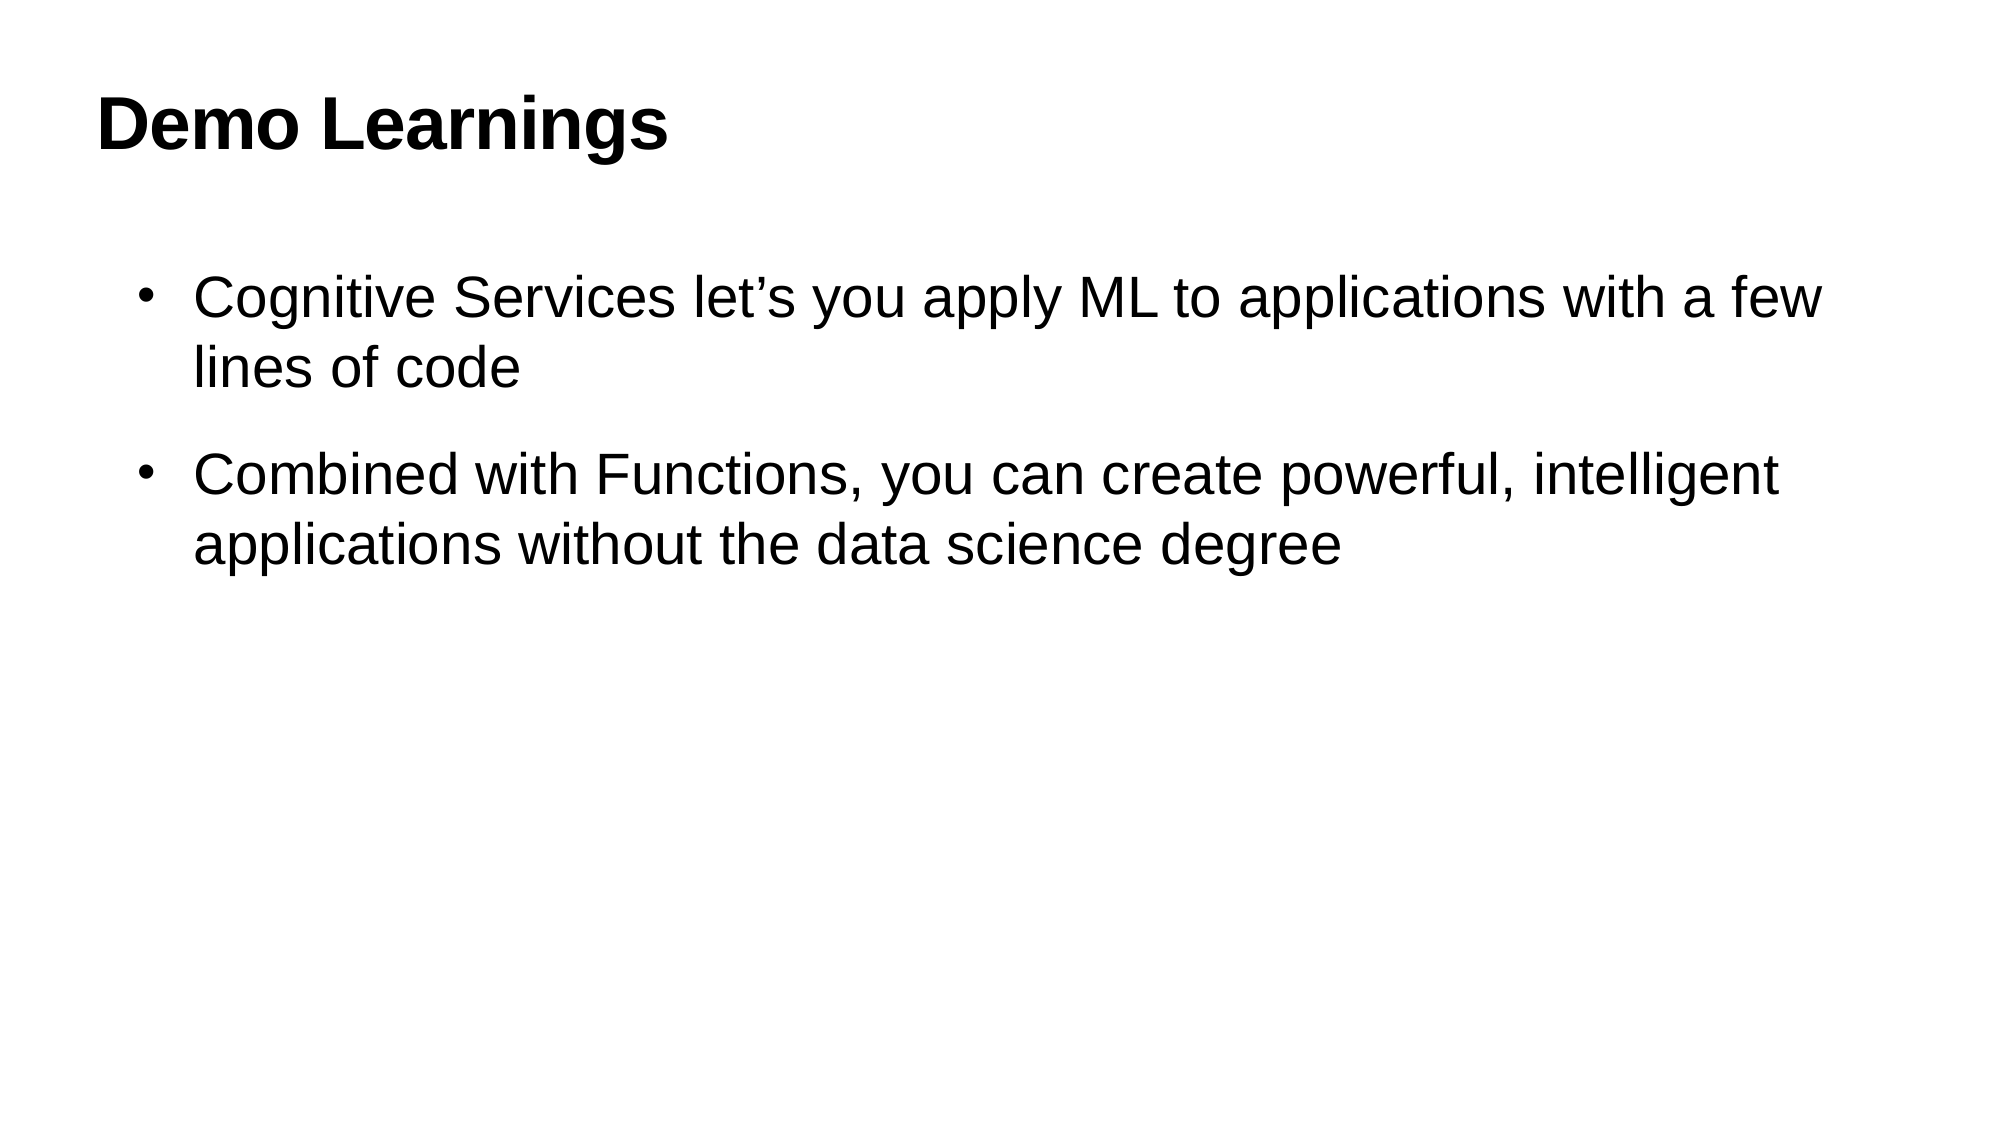

# Demo Learnings
Cognitive Services let’s you apply ML to applications with a few lines of code
Combined with Functions, you can create powerful, intelligent applications without the data science degree